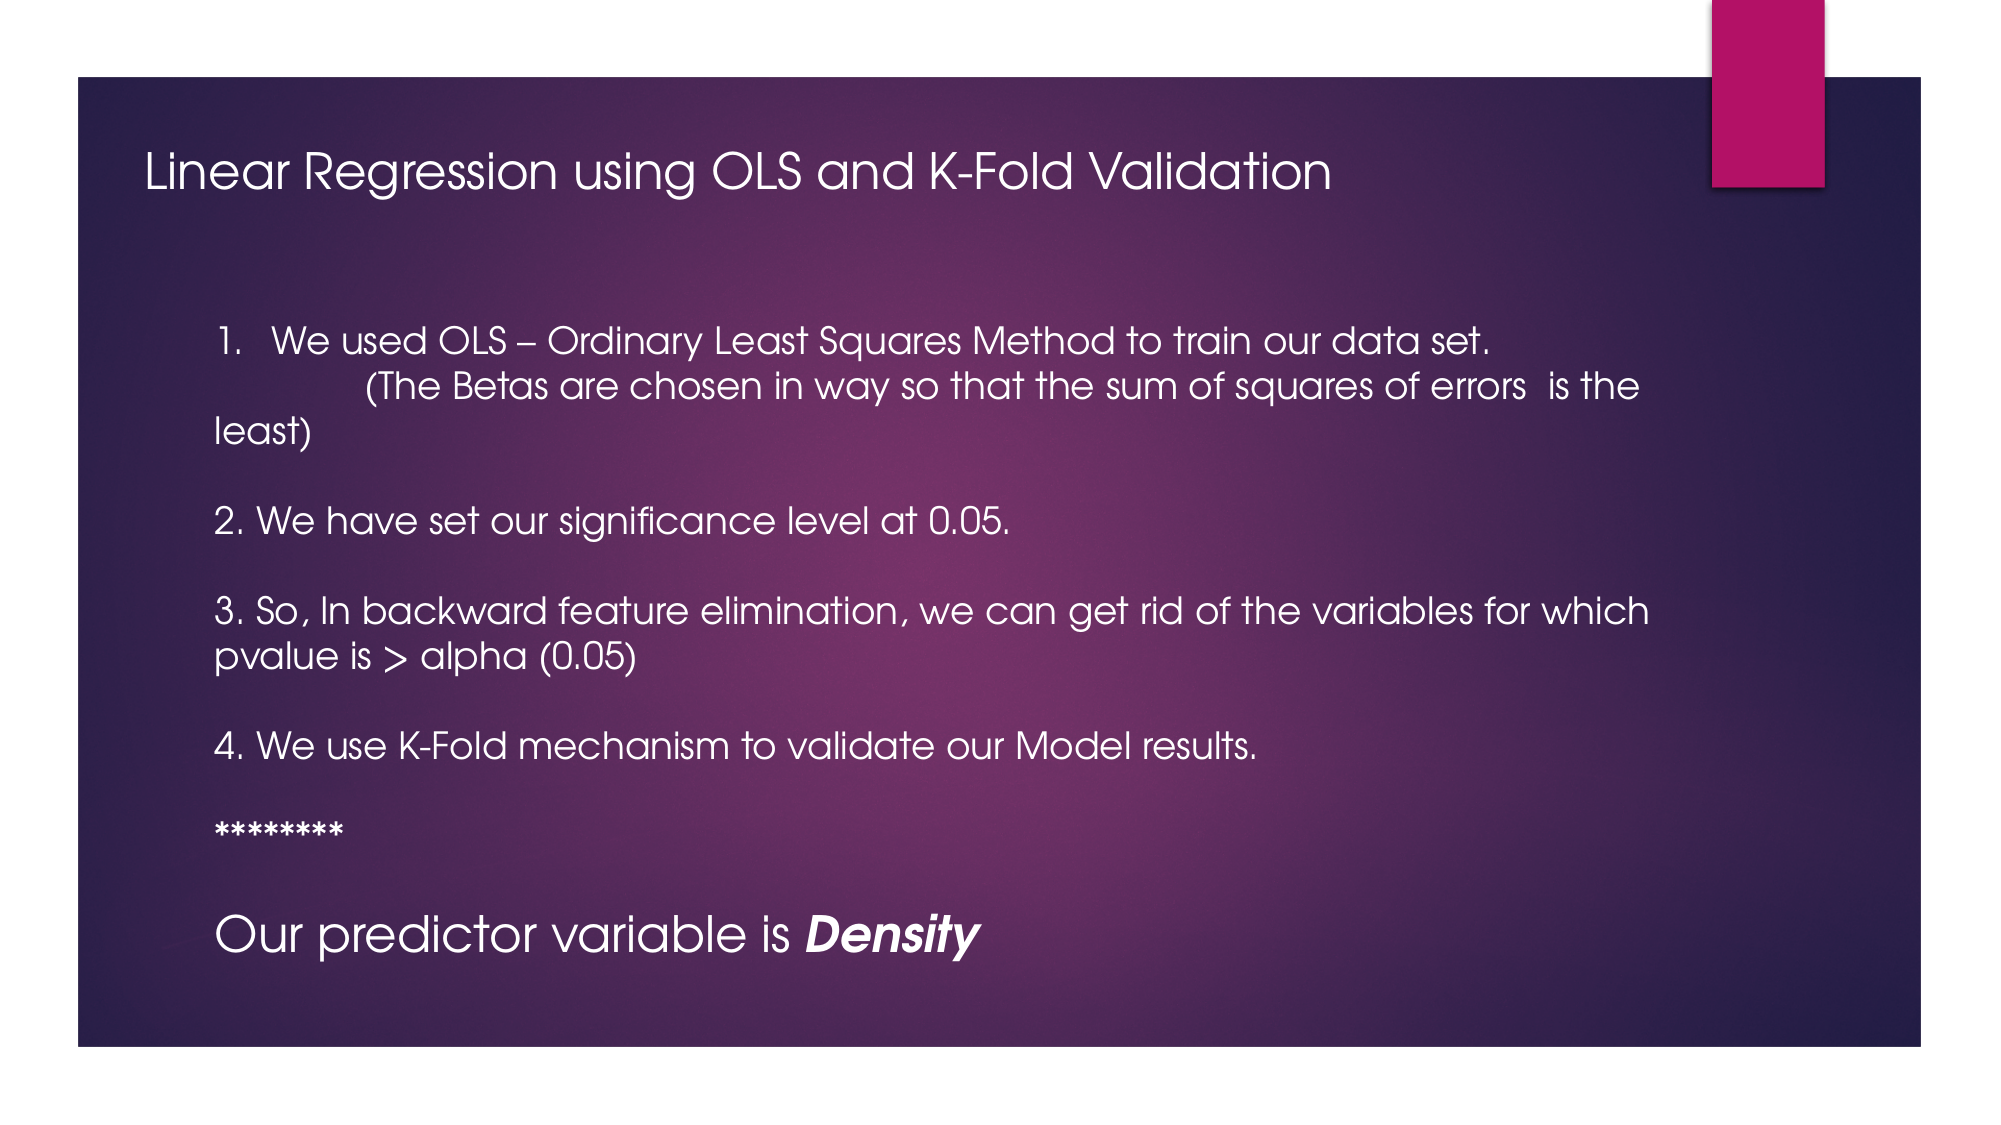

Linear Regression using OLS and K-Fold Validation
We used OLS – Ordinary Least Squares Method to train our data set.
	(The Betas are chosen in way so that the sum of squares of errors  is the least)

2. We have set our significance level at 0.05.

3. So, In backward feature elimination, we can get rid of the variables for which pvalue is > alpha (0.05)

4. We use K-Fold mechanism to validate our Model results.

********

Our predictor variable is Density